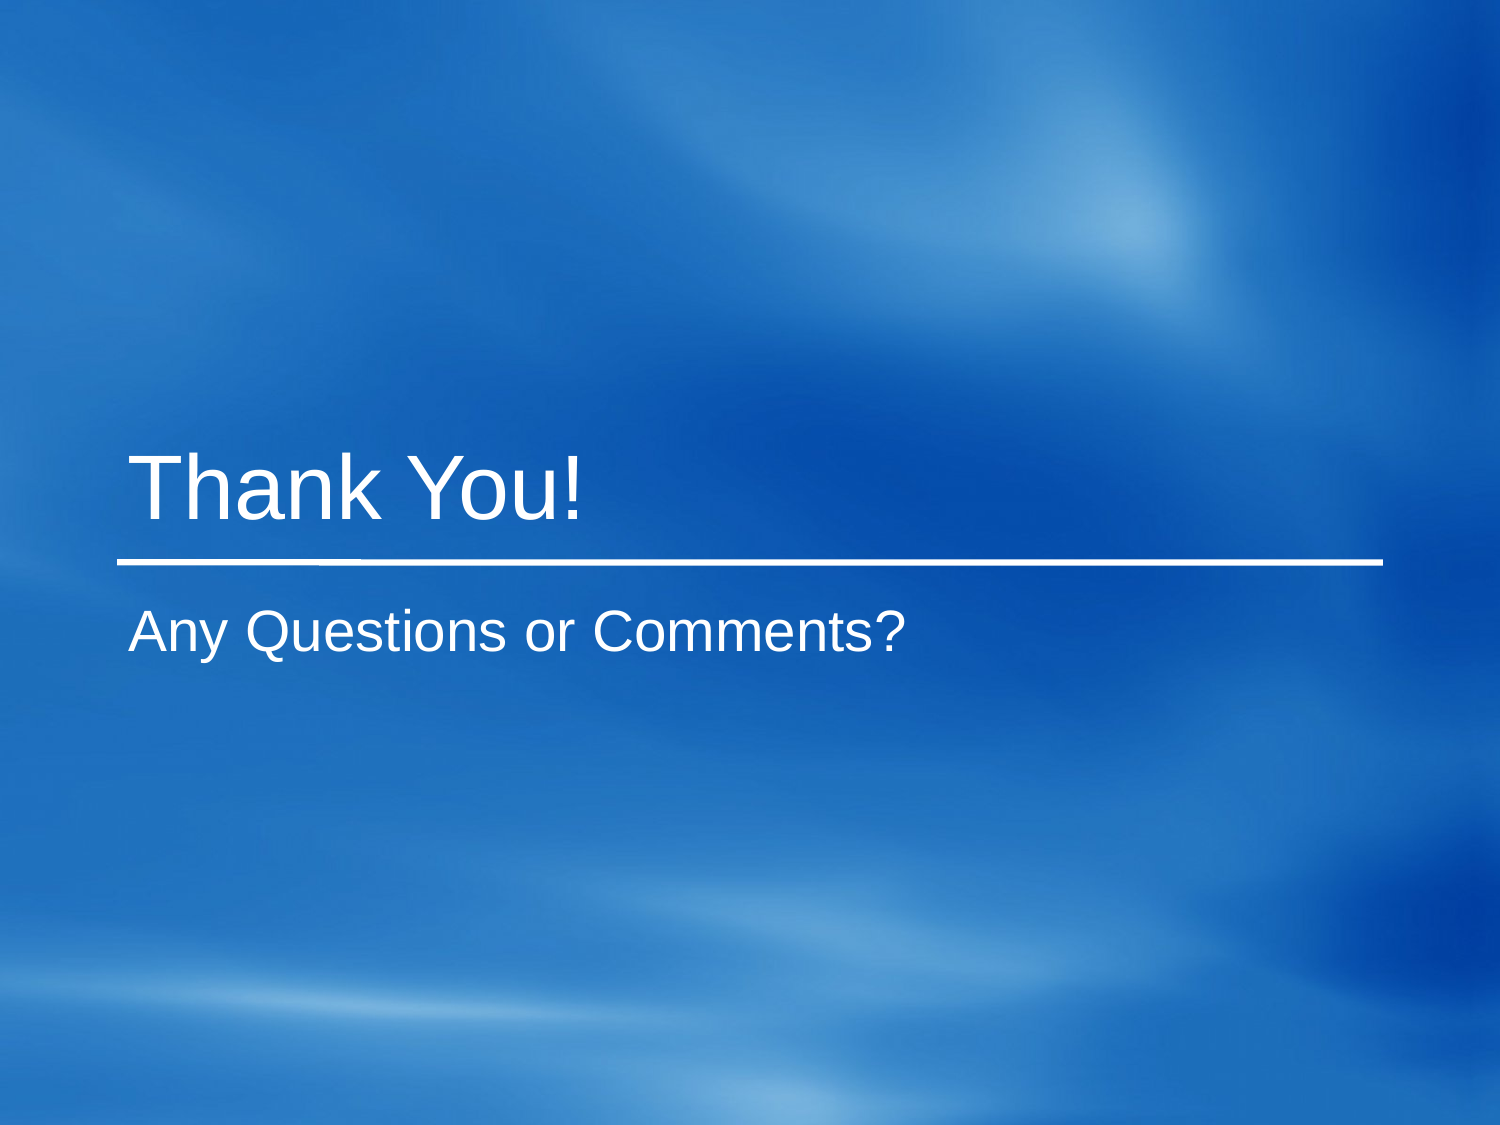

# Thank You!
Any Questions or Comments?